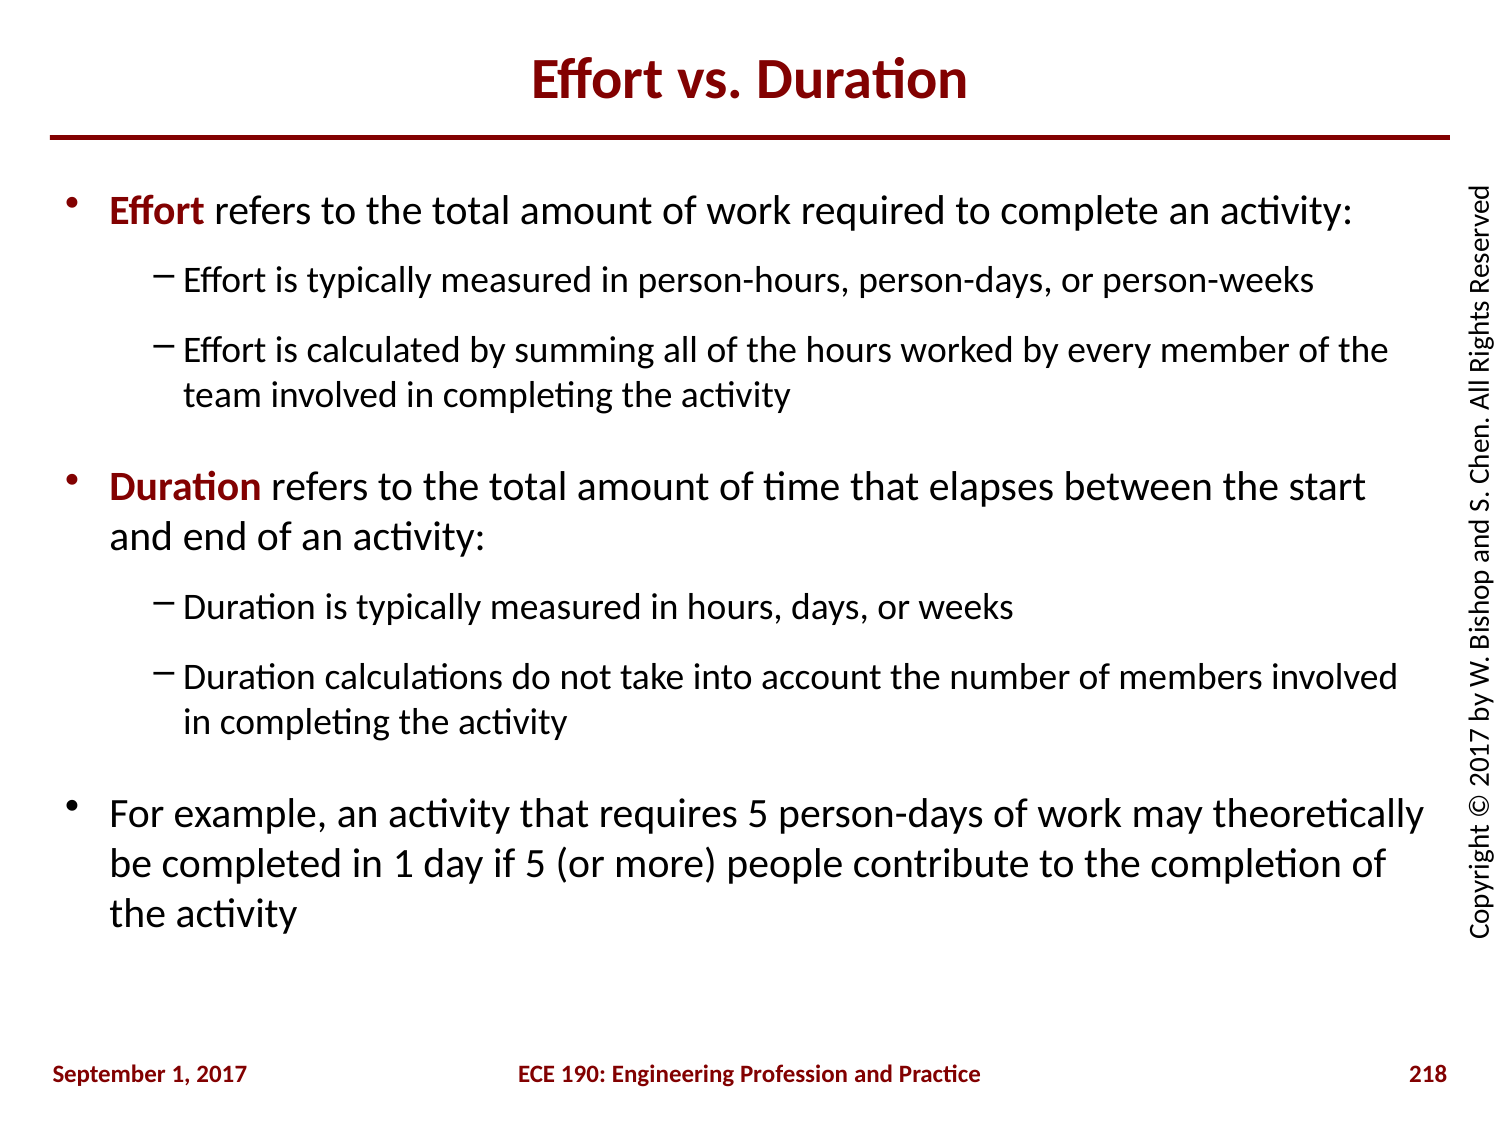

# Effort vs. Duration
Effort refers to the total amount of work required to complete an activity:
Effort is typically measured in person-hours, person-days, or person-weeks
Effort is calculated by summing all of the hours worked by every member of the team involved in completing the activity
Duration refers to the total amount of time that elapses between the start and end of an activity:
Duration is typically measured in hours, days, or weeks
Duration calculations do not take into account the number of members involved in completing the activity
For example, an activity that requires 5 person-days of work may theoretically be completed in 1 day if 5 (or more) people contribute to the completion of the activity
September 1, 2017
ECE 190: Engineering Profession and Practice
218